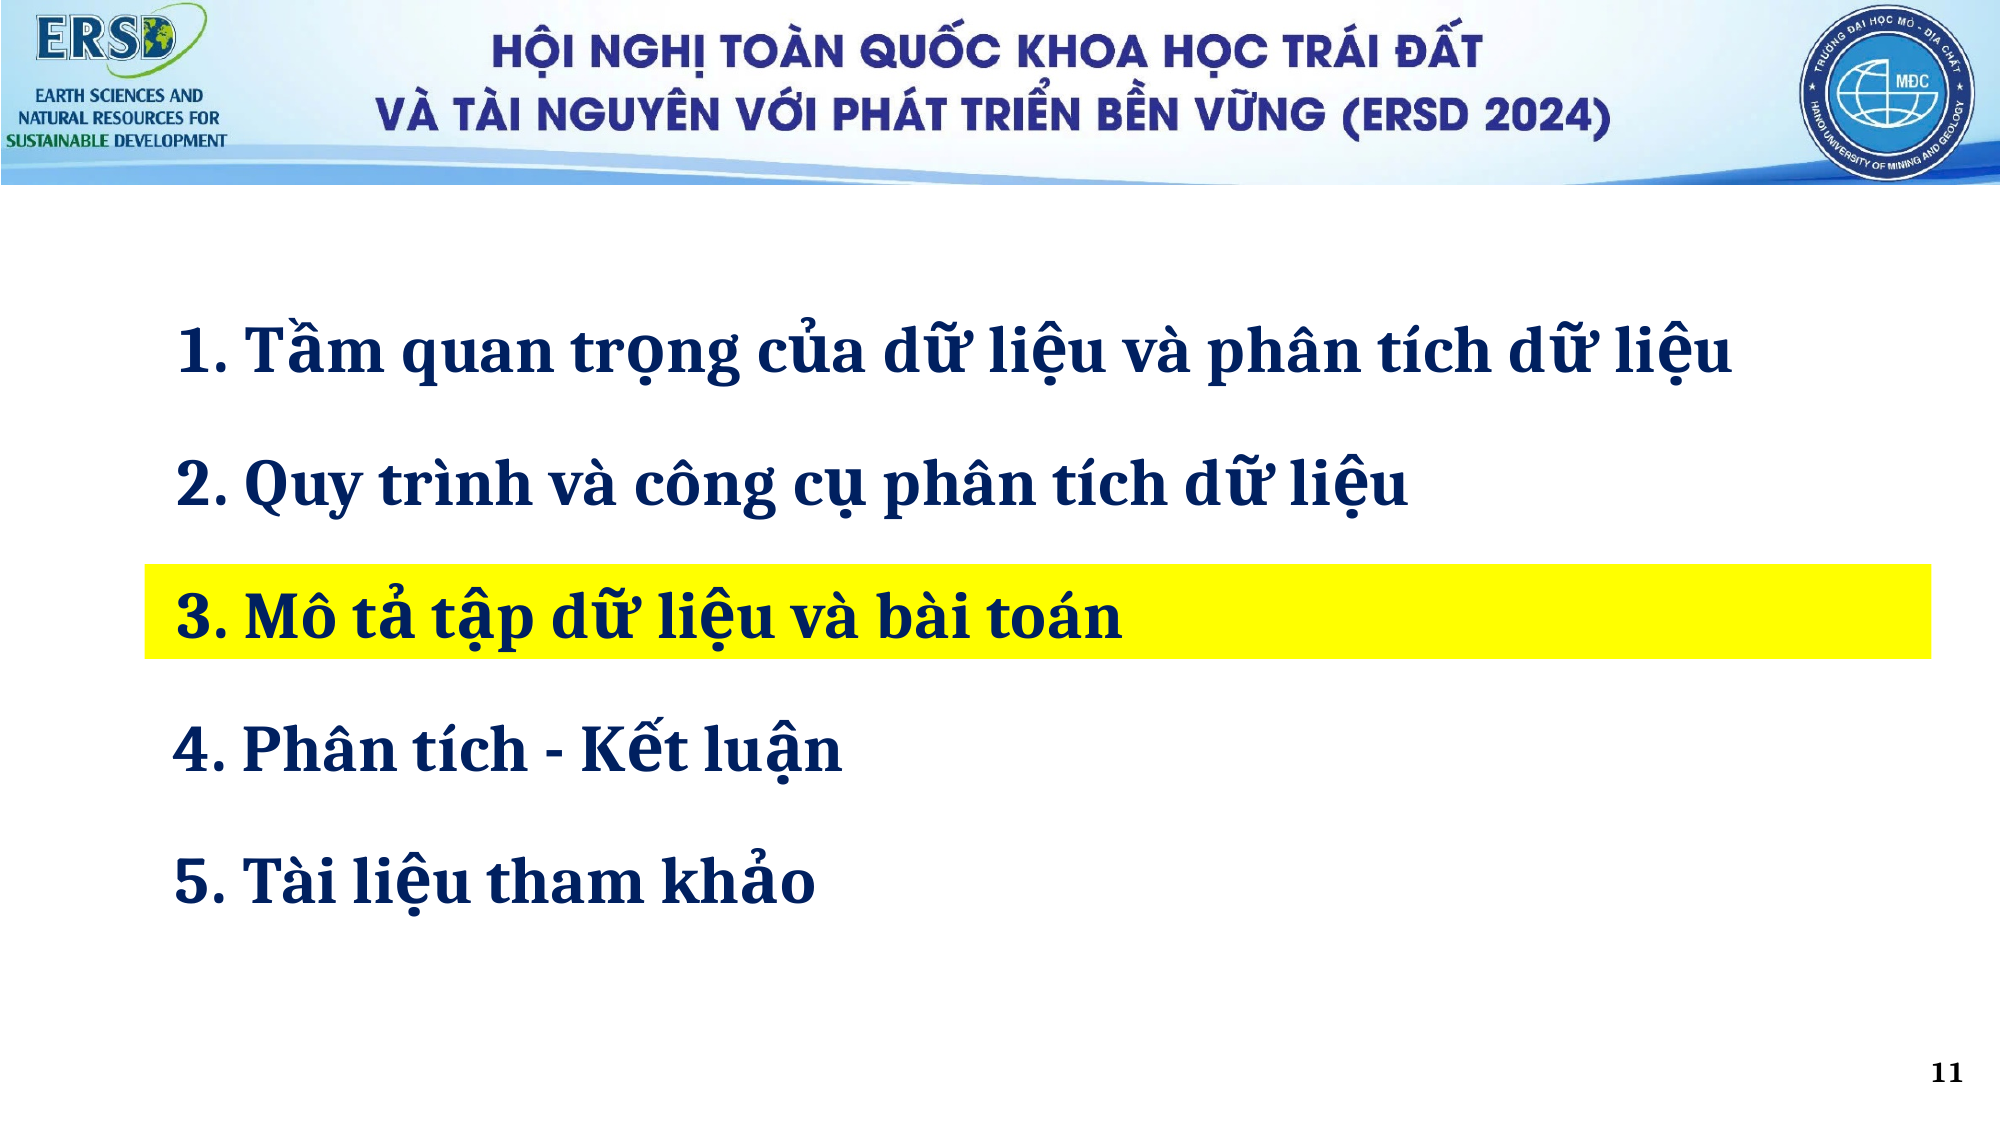

1. Tầm quan trọng của dữ liệu và phân tích dữ liệu
2. Quy trình và công cụ phân tích dữ liệu
3. Mô tả tập dữ liệu và bài toán
4. Phân tích - Kết luận
5. Tài liệu tham khảo
11